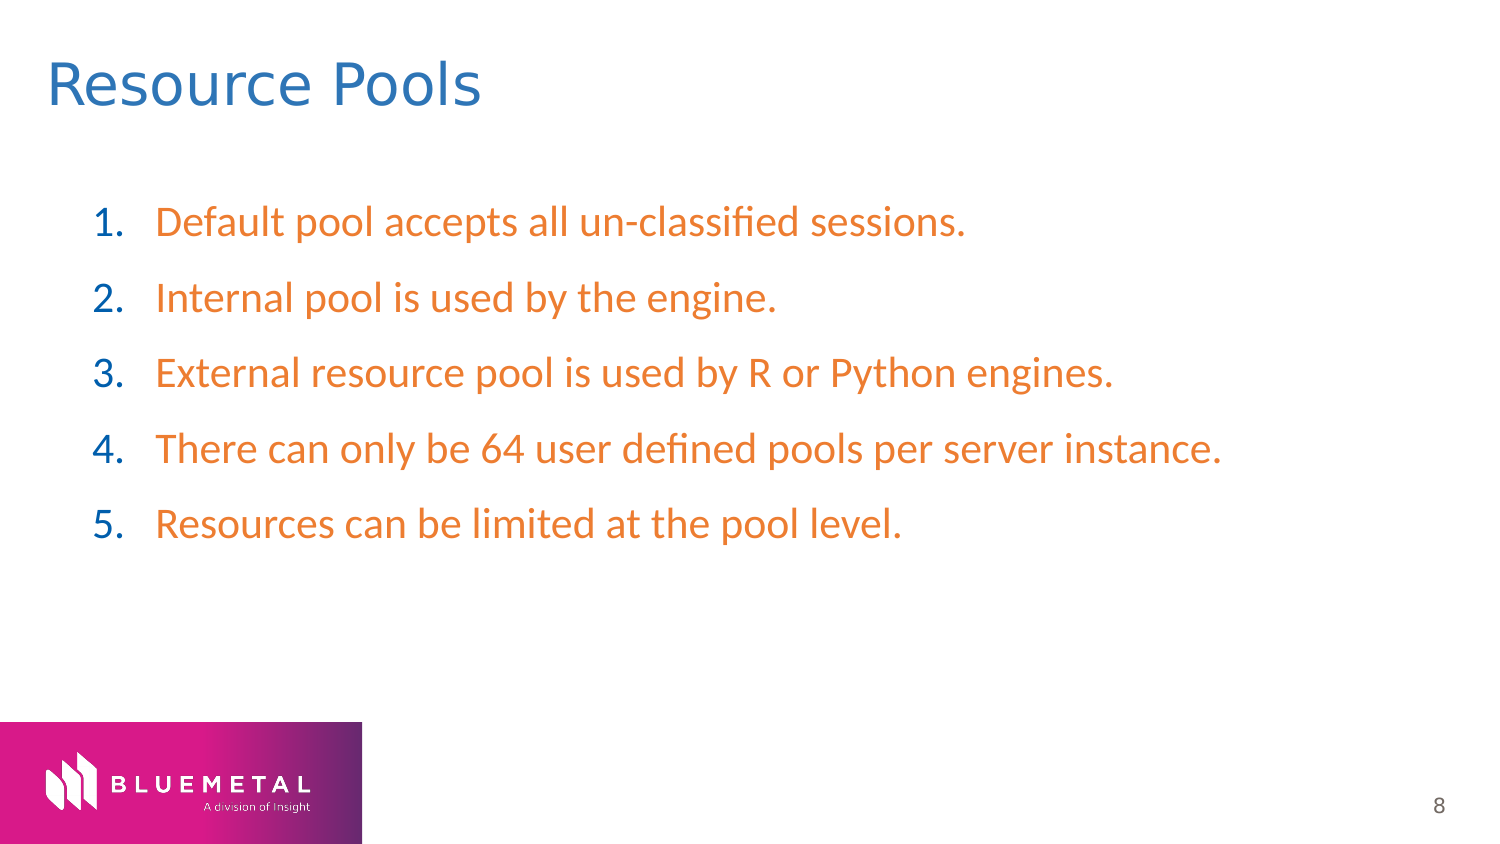

# Resource Pools
Default pool accepts all un-classified sessions.
Internal pool is used by the engine.
External resource pool is used by R or Python engines.
There can only be 64 user defined pools per server instance.
Resources can be limited at the pool level.